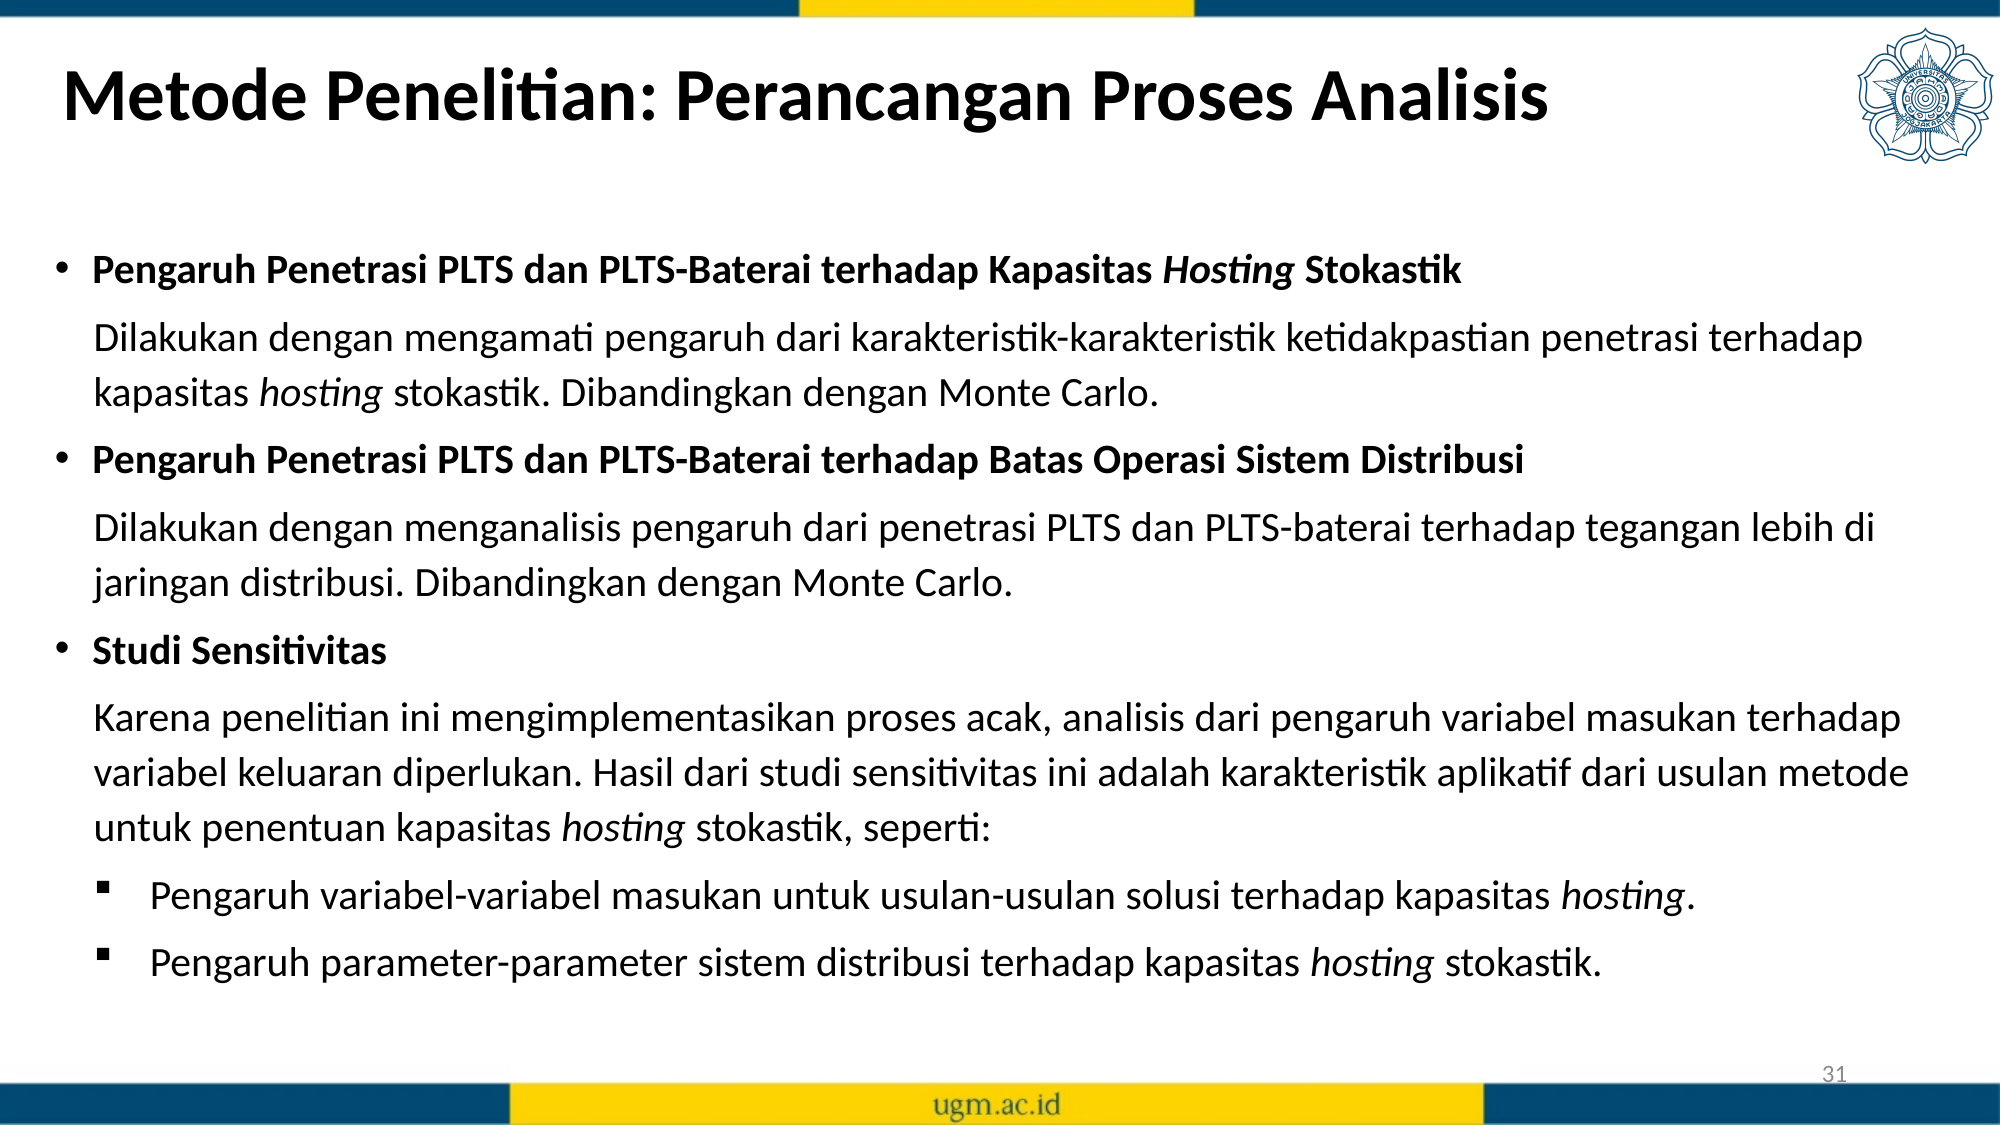

# Metode Penelitian: Perancangan Proses Analisis
Pengaruh Penetrasi PLTS dan PLTS-Baterai terhadap Kapasitas Hosting Stokastik
Dilakukan dengan mengamati pengaruh dari karakteristik-karakteristik ketidakpastian penetrasi terhadap kapasitas hosting stokastik. Dibandingkan dengan Monte Carlo.
Pengaruh Penetrasi PLTS dan PLTS-Baterai terhadap Batas Operasi Sistem Distribusi
Dilakukan dengan menganalisis pengaruh dari penetrasi PLTS dan PLTS-baterai terhadap tegangan lebih di jaringan distribusi. Dibandingkan dengan Monte Carlo.
Studi Sensitivitas
Karena penelitian ini mengimplementasikan proses acak, analisis dari pengaruh variabel masukan terhadap variabel keluaran diperlukan. Hasil dari studi sensitivitas ini adalah karakteristik aplikatif dari usulan metode untuk penentuan kapasitas hosting stokastik, seperti:
Pengaruh variabel-variabel masukan untuk usulan-usulan solusi terhadap kapasitas hosting.
Pengaruh parameter-parameter sistem distribusi terhadap kapasitas hosting stokastik.
31